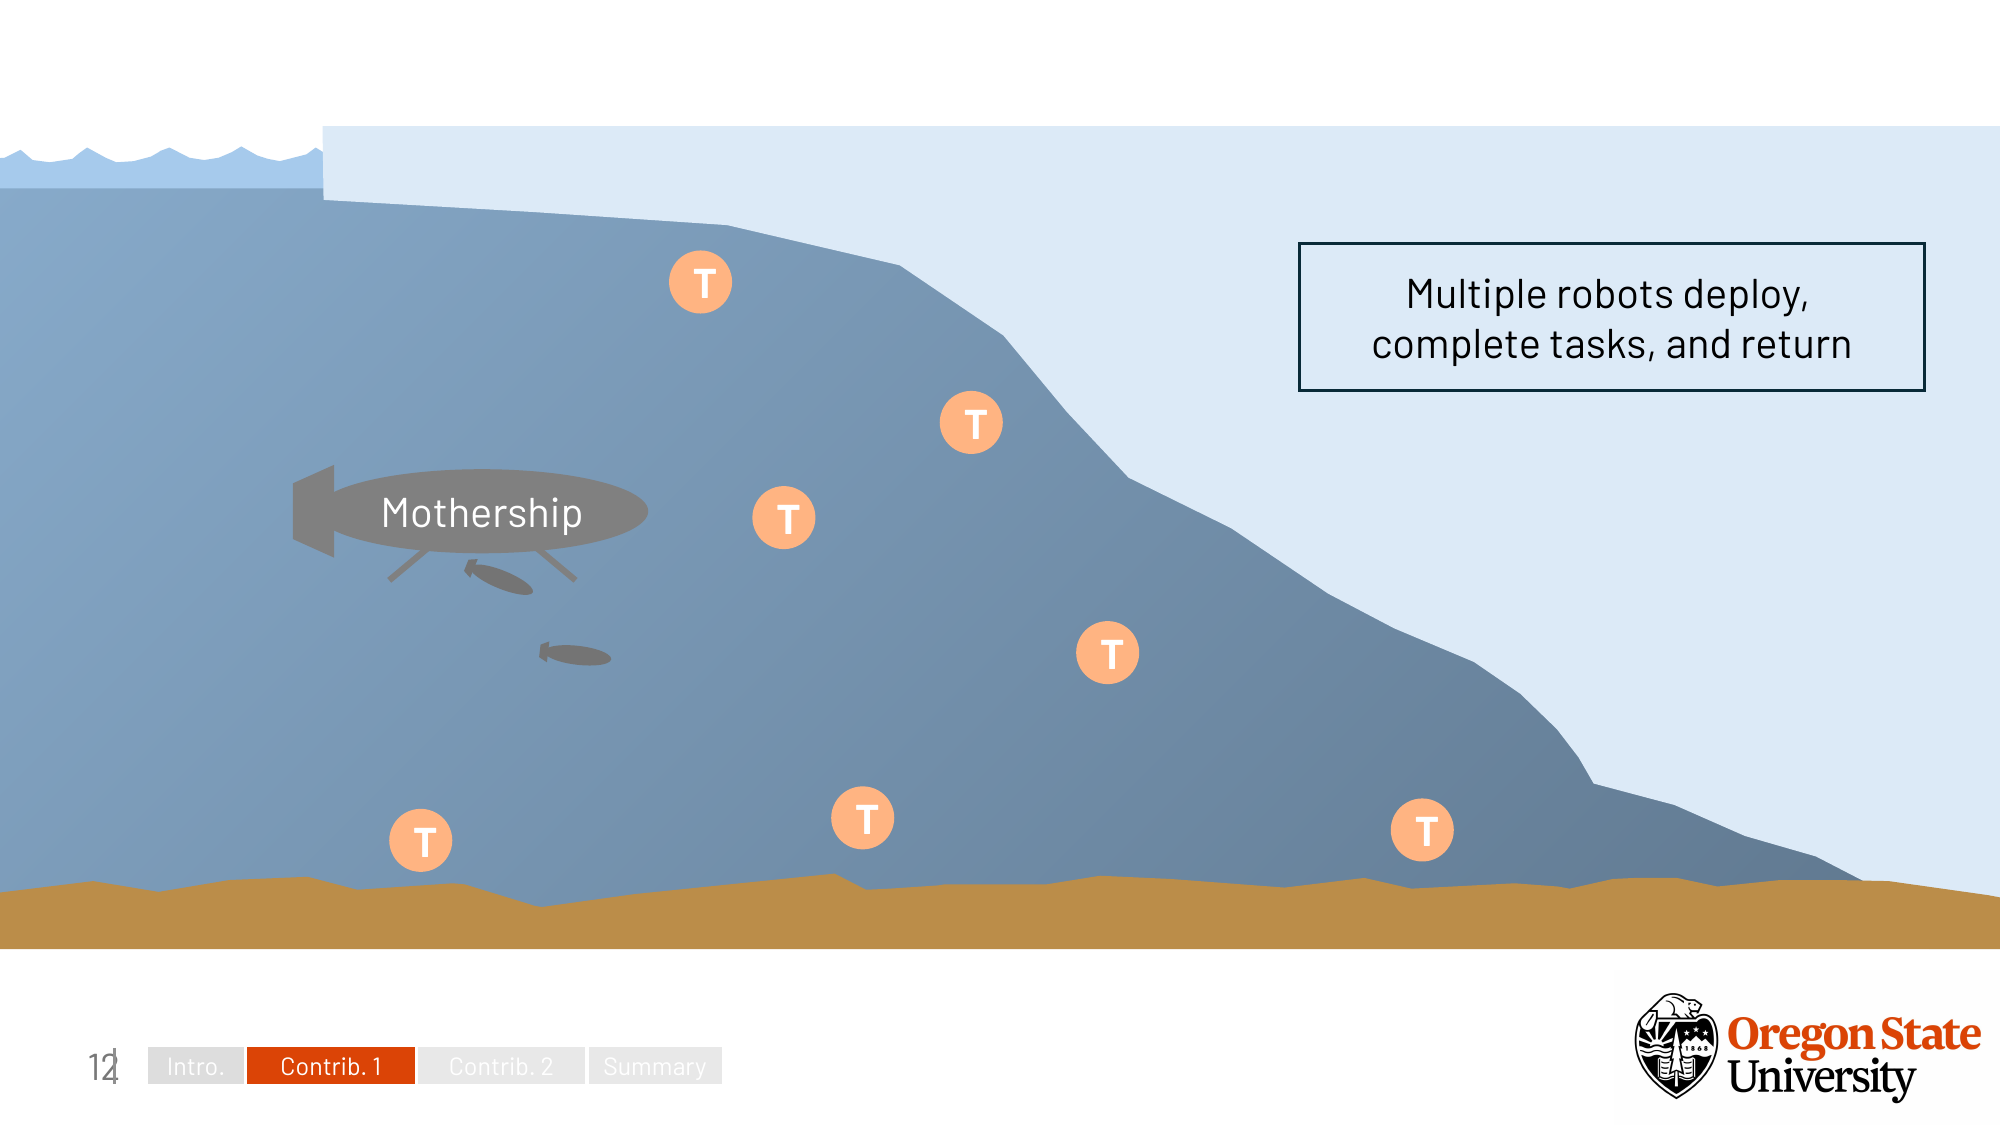

Multiple robots deploy,
complete tasks, and return
T
T
Mothership

T

T

T
T
T

12
Intro.
Contrib. 1
Contrib. 2
Summary